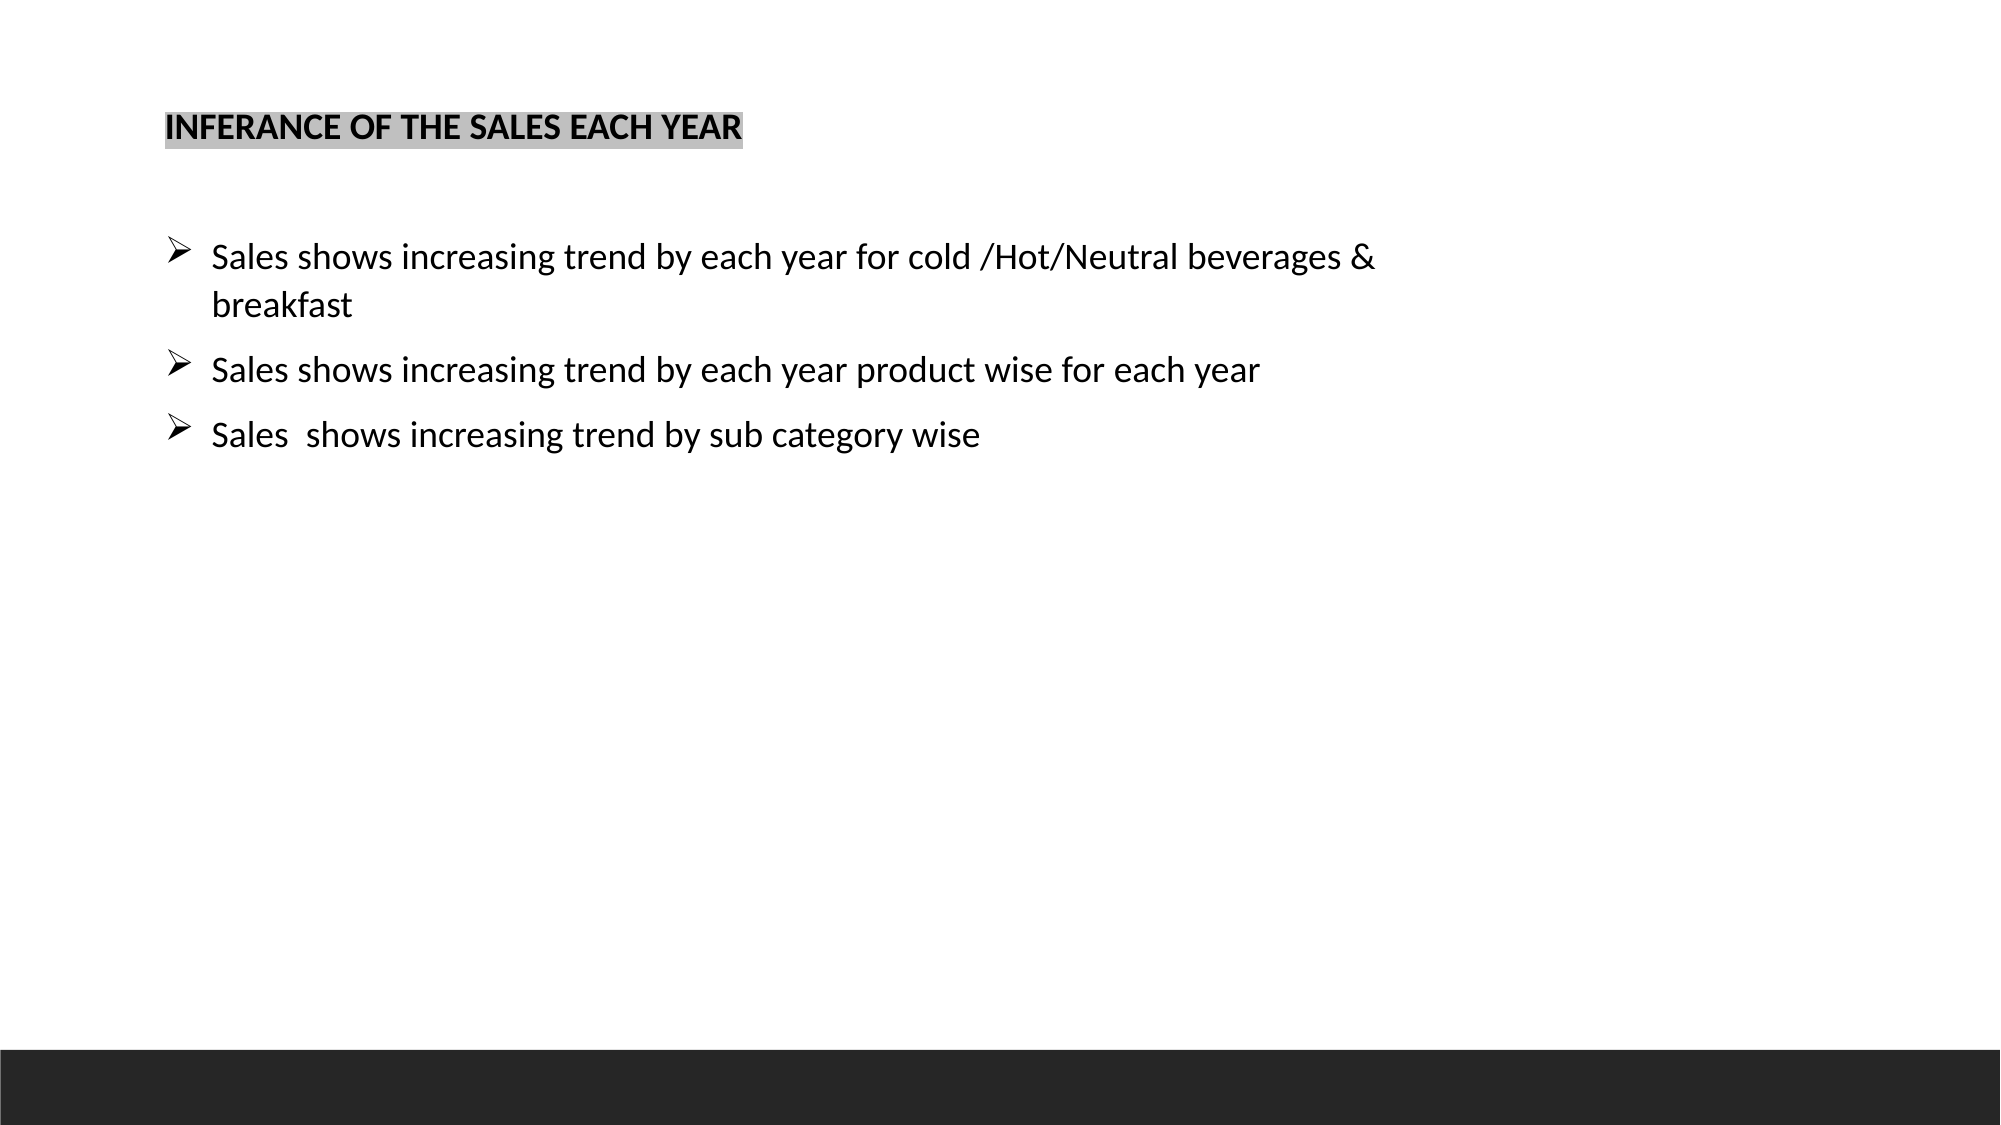

INFERANCE OF THE SALES EACH YEAR

Sales shows increasing trend by each year for cold /Hot/Neutral beverages & breakfast
Sales shows increasing trend by each year product wise for each year
Sales  shows increasing trend by sub category wise